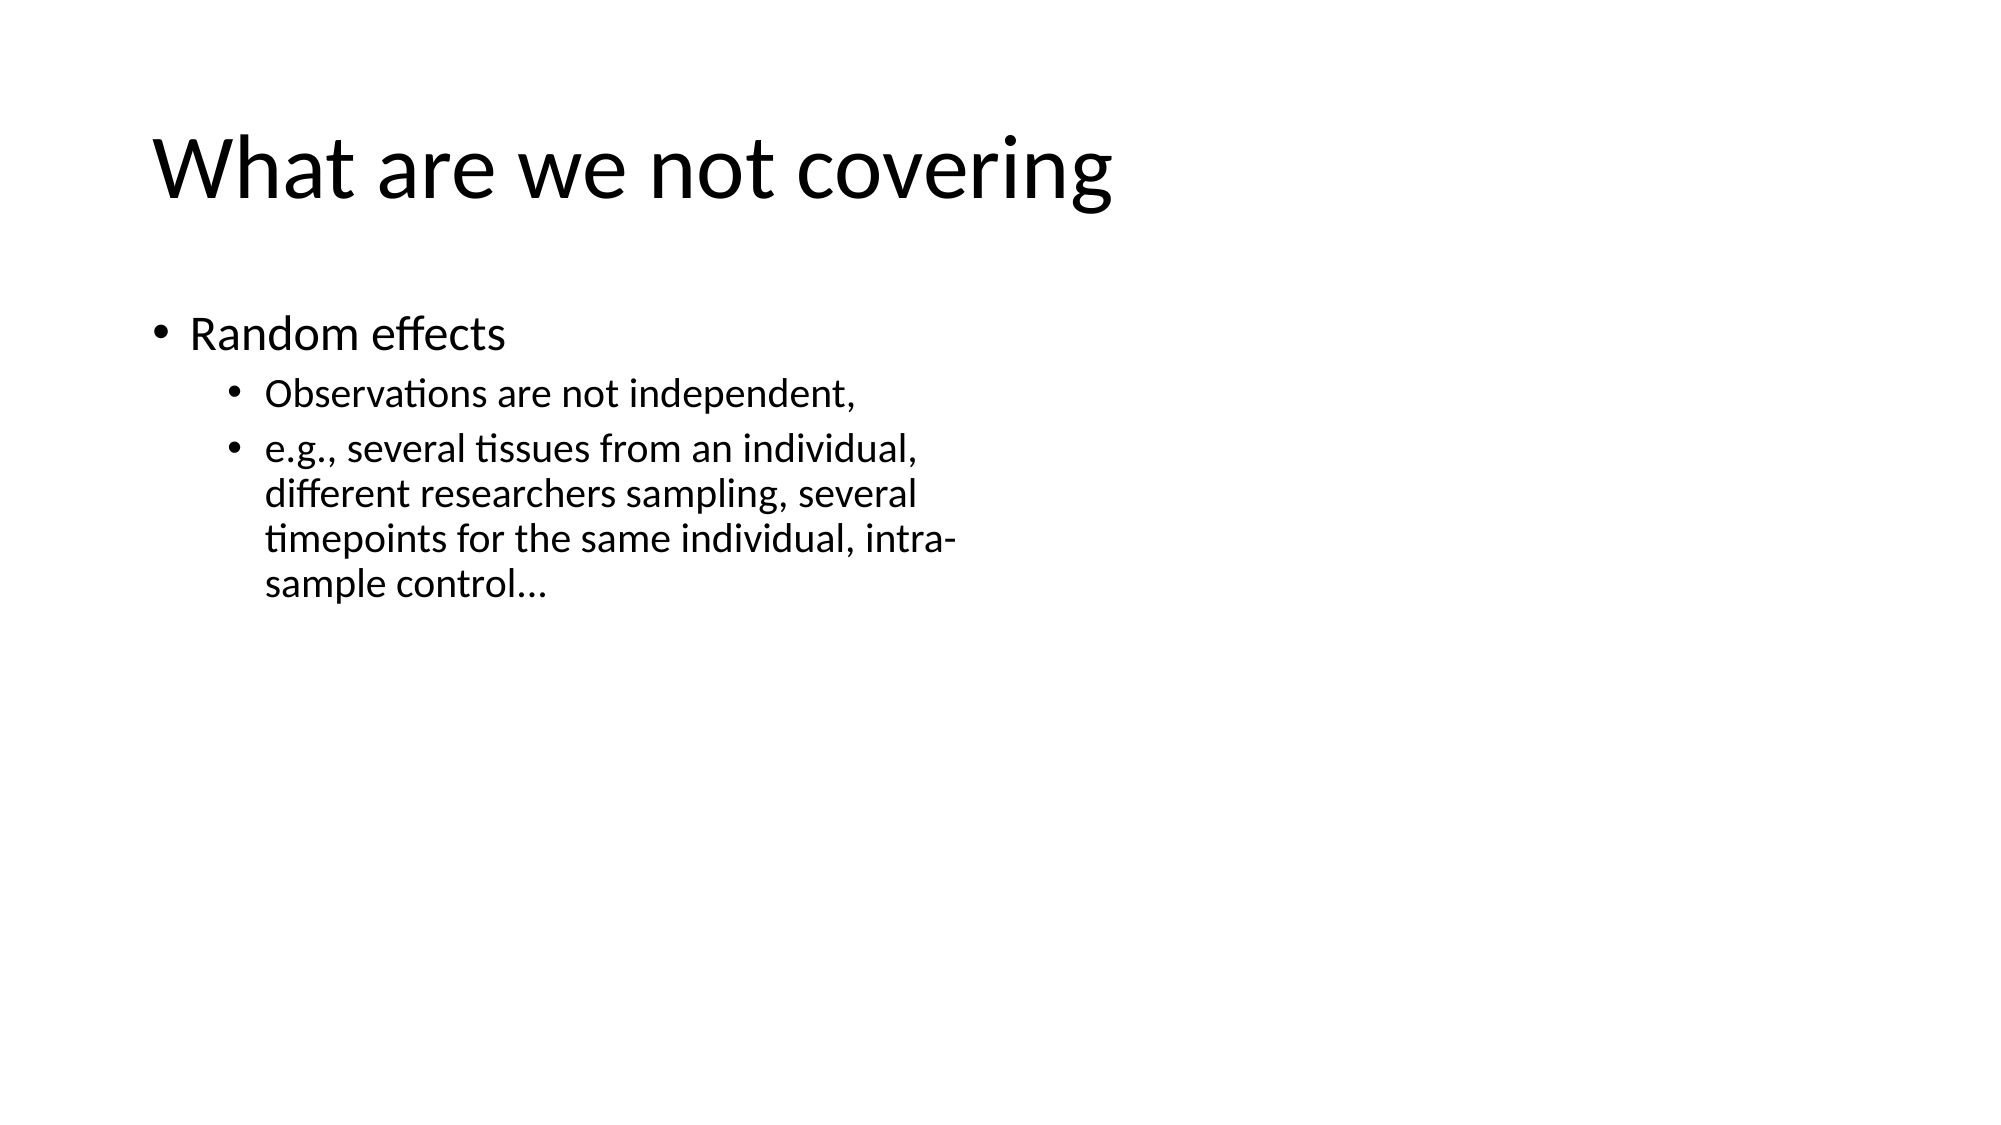

# What are we not covering
Random effects
Observations are not independent,
e.g., several tissues from an individual, different researchers sampling, several timepoints for the same individual, intra-sample control...